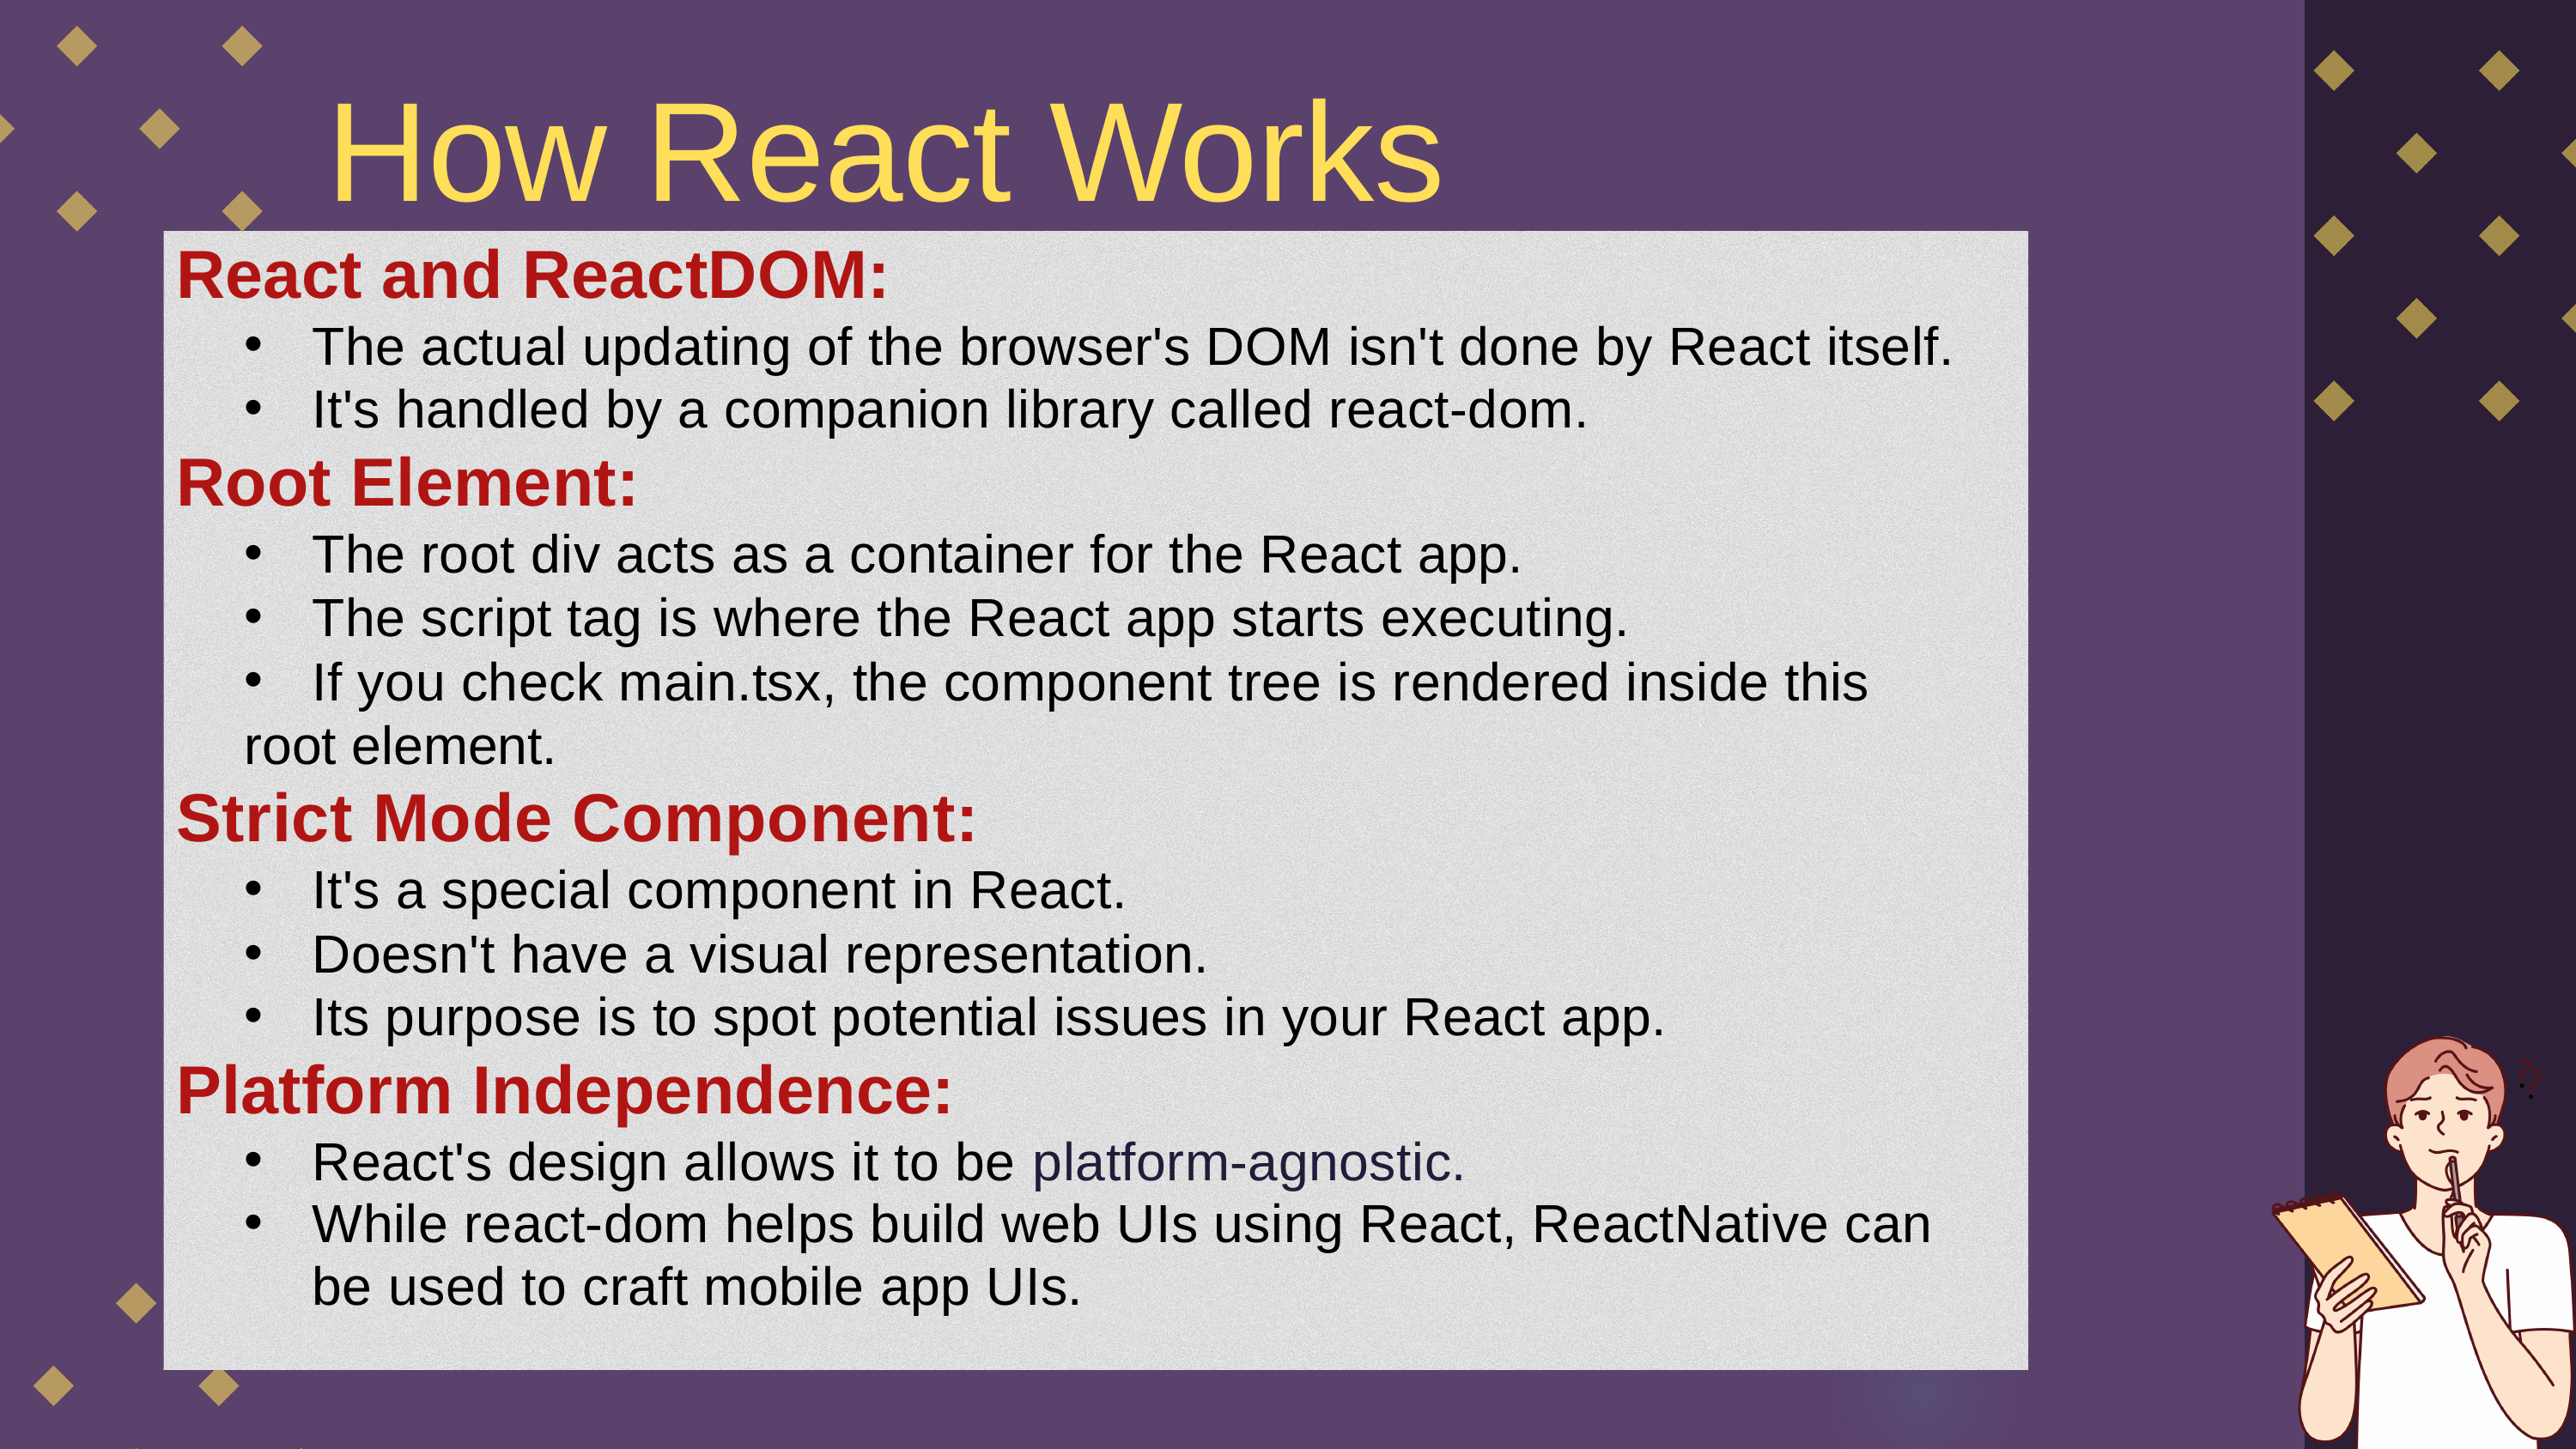

How React Works
React and ReactDOM:
The actual updating of the browser's DOM isn't done by React itself.
It's handled by a companion library called react-dom.
Root Element:
The root div acts as a container for the React app.
The script tag is where the React app starts executing.
If you check main.tsx, the component tree is rendered inside this
root element.
Strict Mode Component:
It's a special component in React.
Doesn't have a visual representation.
Its purpose is to spot potential issues in your React app.
Platform Independence:
React's design allows it to be platform-agnostic.
While react-dom helps build web UIs using React, ReactNative can be used to craft mobile app UIs.